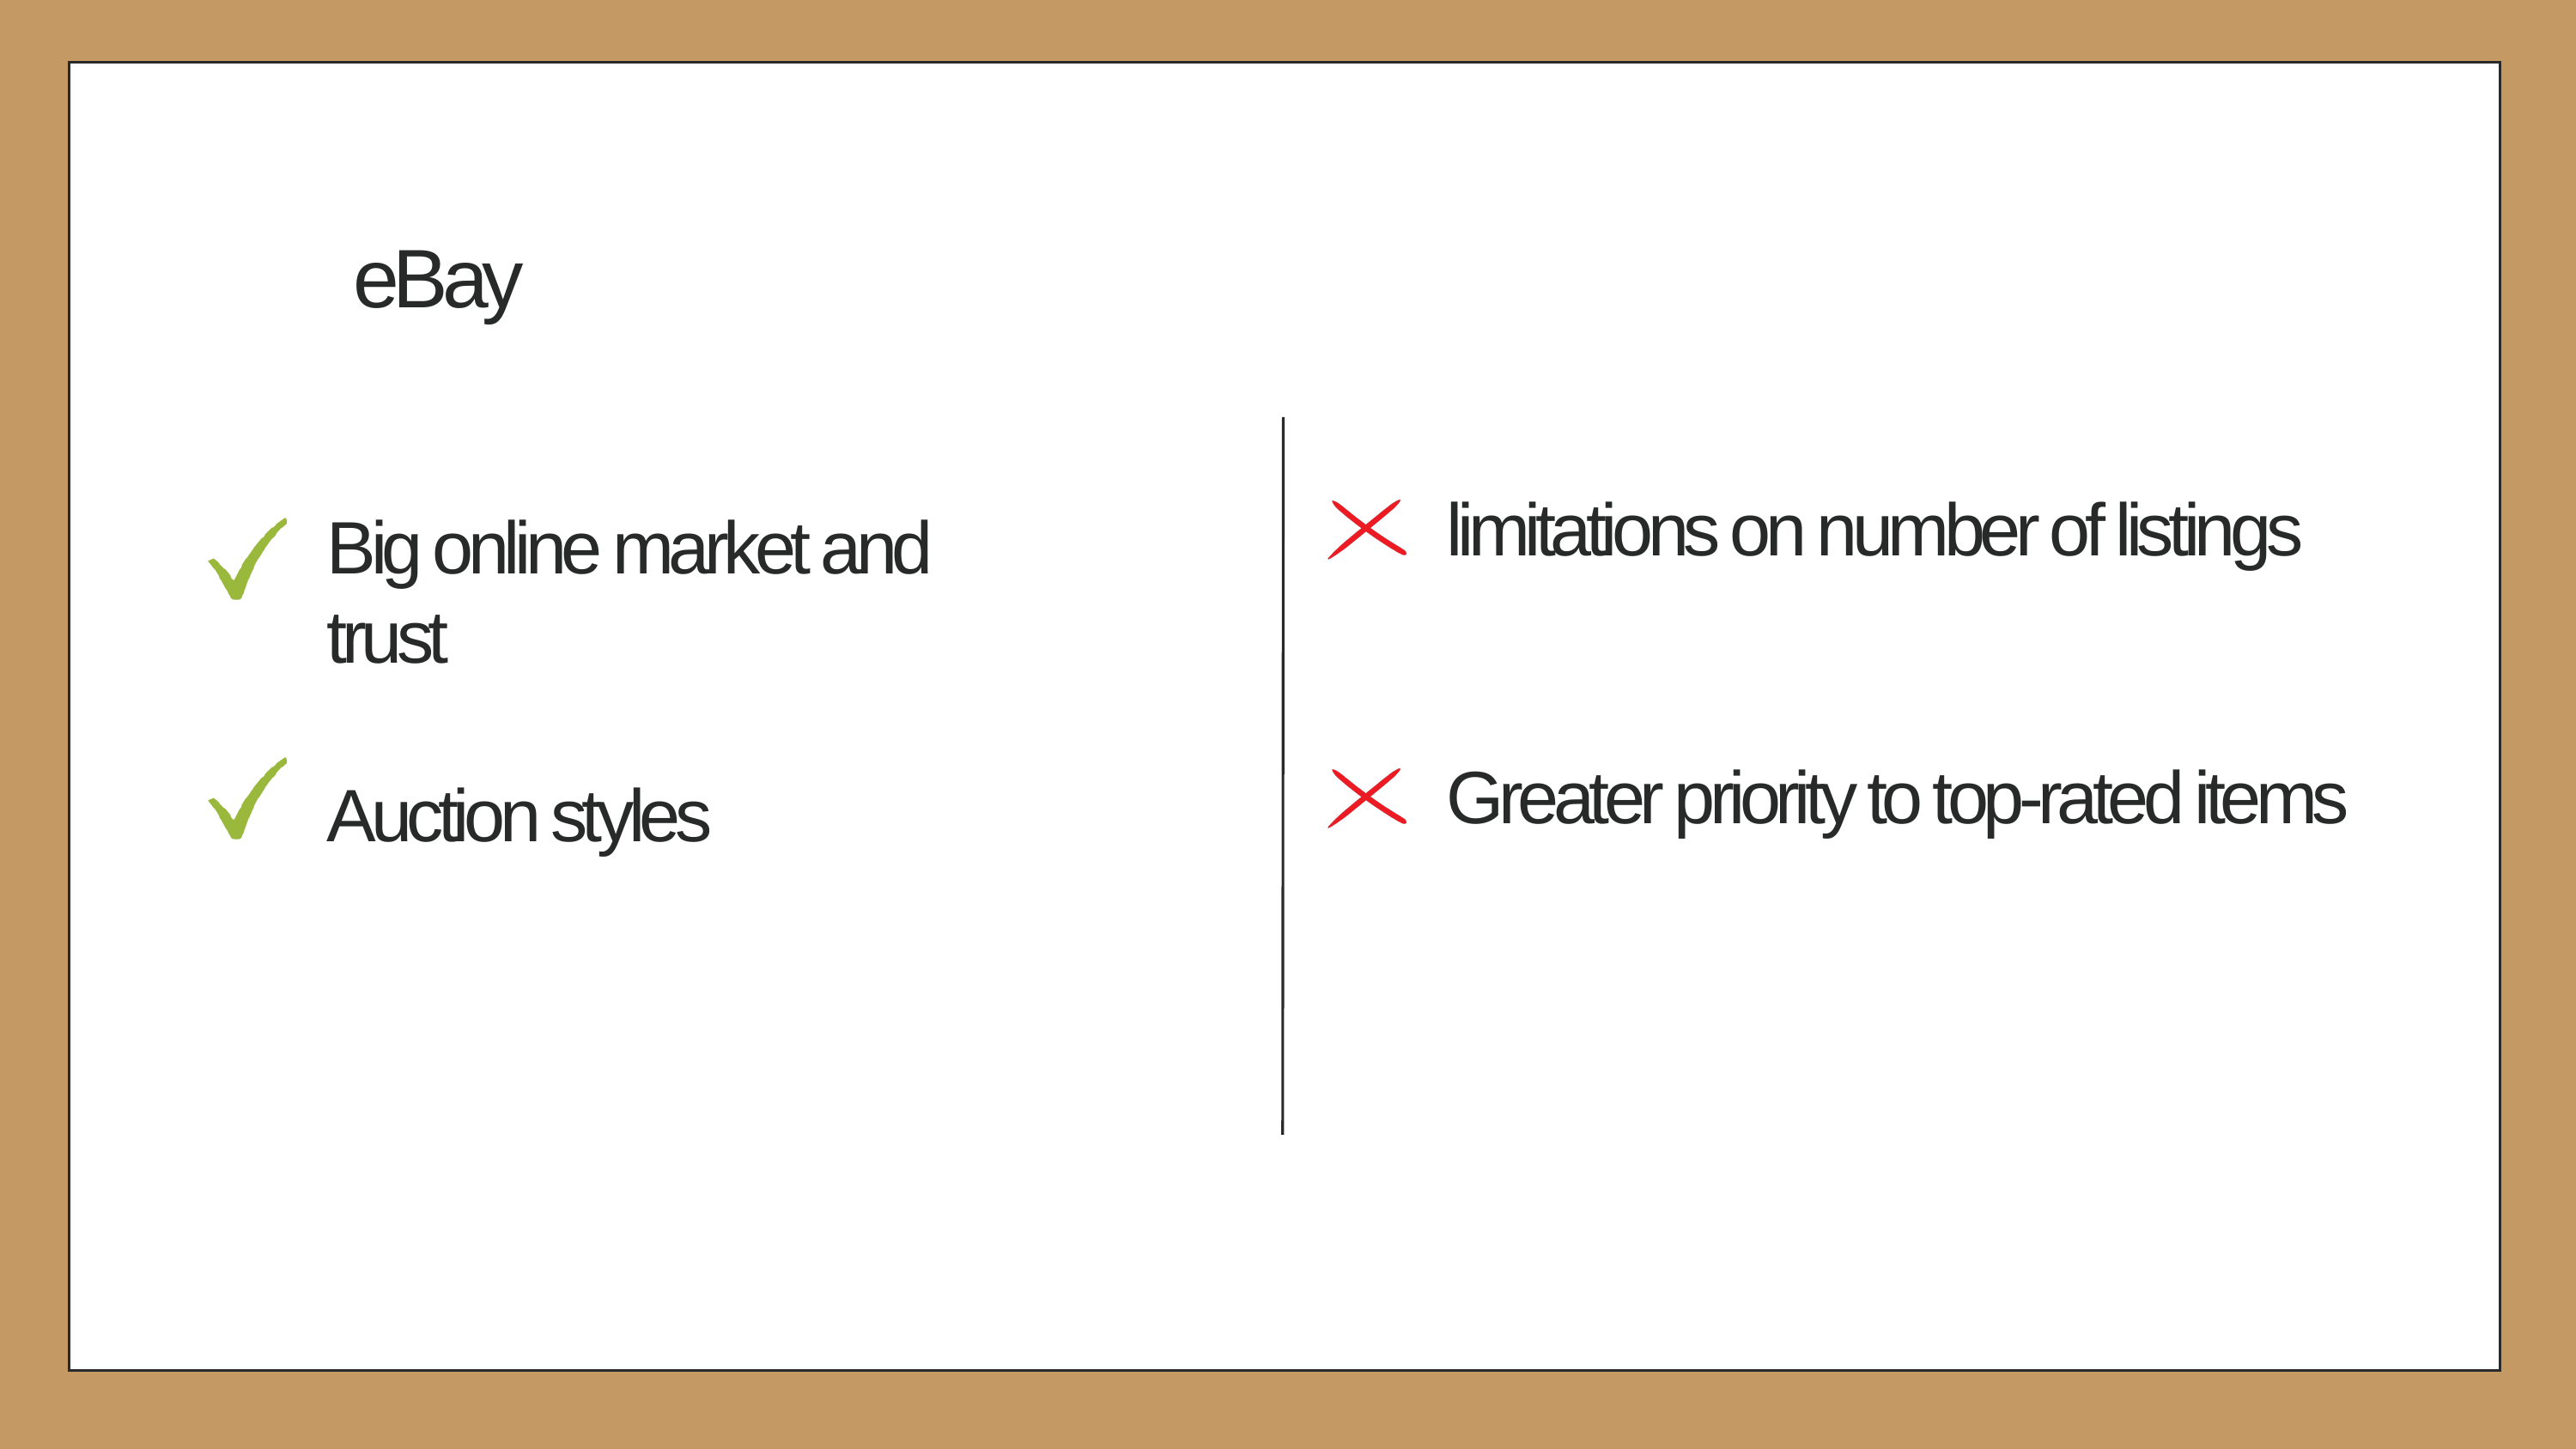

eBay

limitations on number of listings

Greater priority to top-rated items

Big online market and trust

Auction styles